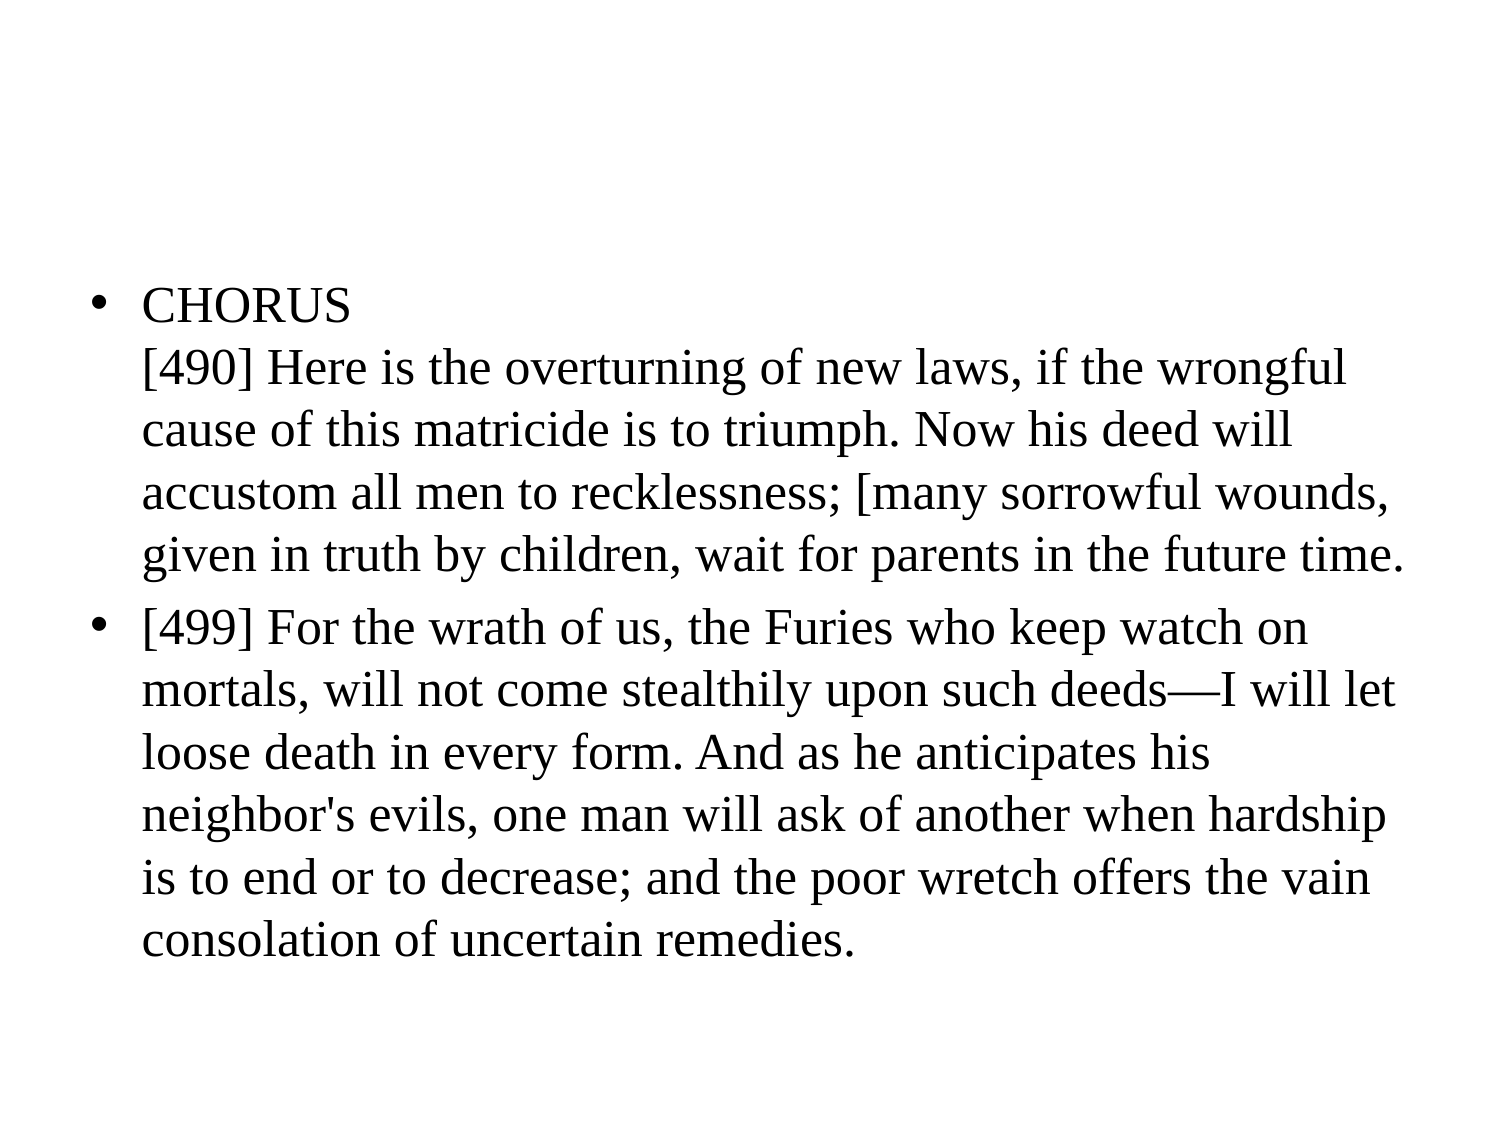

#
CHORUS
[490] Here is the overturning of new laws, if the wrongful cause of this matricide is to triumph. Now his deed will accustom all men to recklessness; [many sorrowful wounds, given in truth by children, wait for parents in the future time.
[499] For the wrath of us, the Furies who keep watch on mortals, will not come stealthily upon such deeds—I will let loose death in every form. And as he anticipates his neighbor's evils, one man will ask of another when hardship is to end or to decrease; and the poor wretch offers the vain consolation of uncertain remedies.